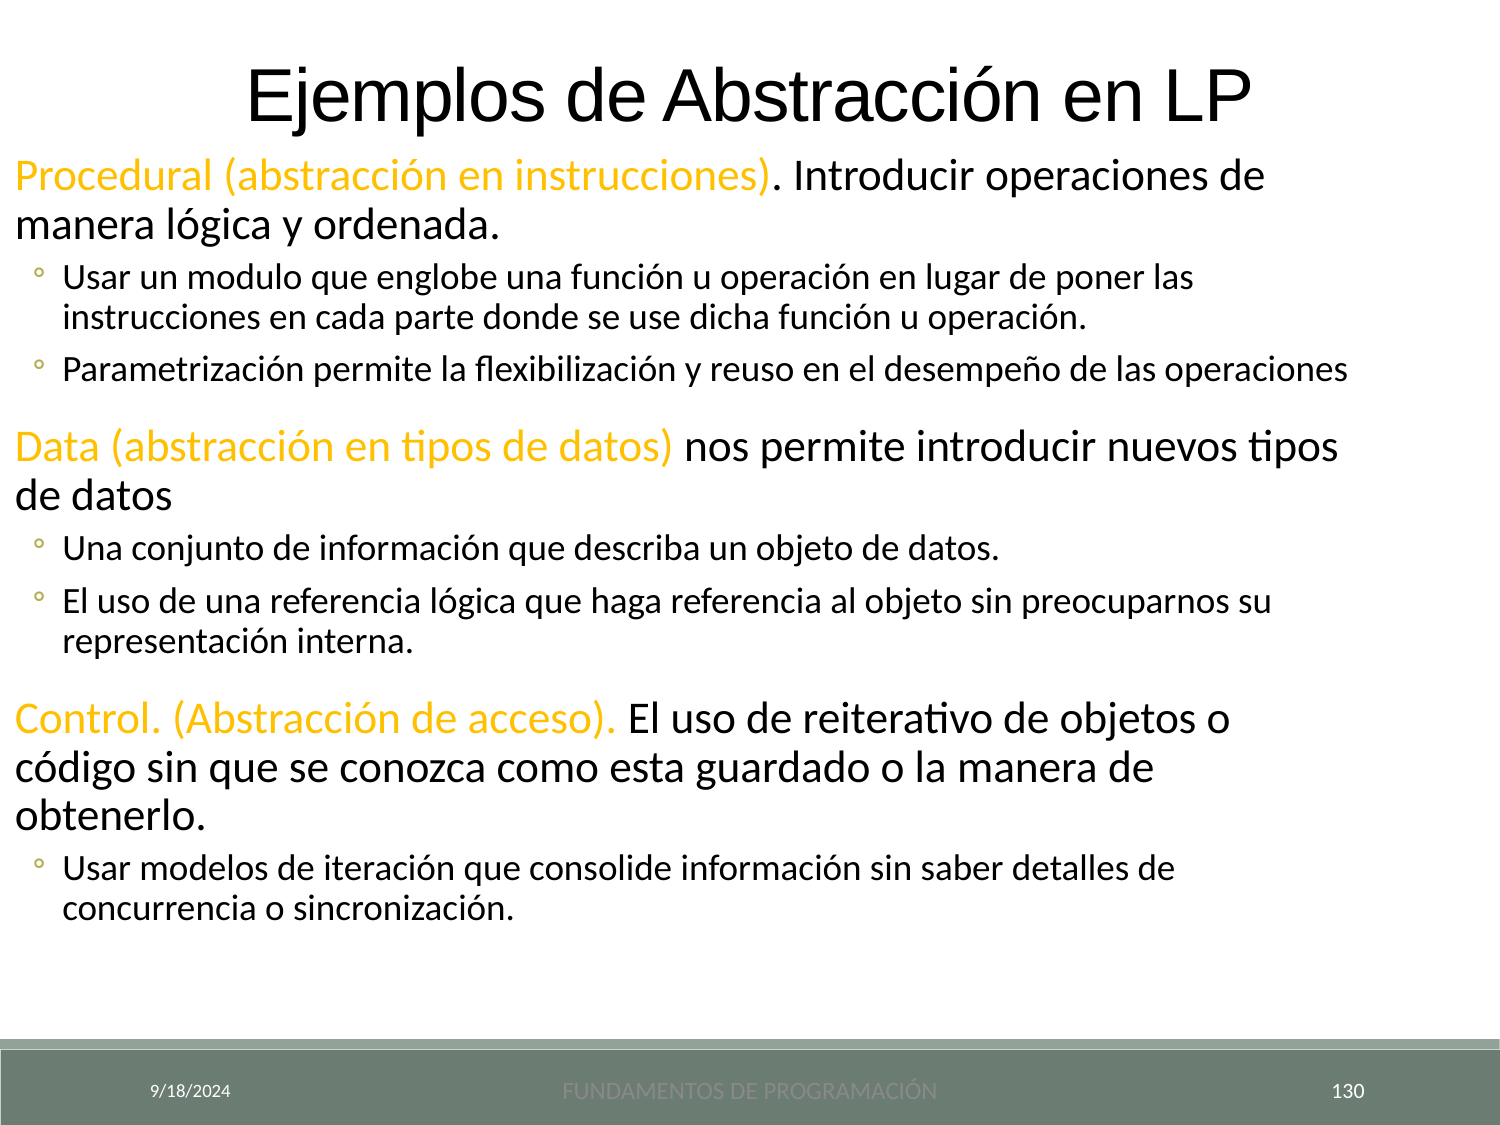

Ejemplos de Abstracción en LP
Procedural (abstracción en instrucciones). Introducir operaciones de manera lógica y ordenada.
Usar un modulo que englobe una función u operación en lugar de poner las instrucciones en cada parte donde se use dicha función u operación.
Parametrización permite la flexibilización y reuso en el desempeño de las operaciones
Data (abstracción en tipos de datos) nos permite introducir nuevos tipos de datos
Una conjunto de información que describa un objeto de datos.
El uso de una referencia lógica que haga referencia al objeto sin preocuparnos su representación interna.
Control. (Abstracción de acceso). El uso de reiterativo de objetos o código sin que se conozca como esta guardado o la manera de obtenerlo.
Usar modelos de iteración que consolide información sin saber detalles de concurrencia o sincronización.
9/18/2024
Fundamentos de Programación
130